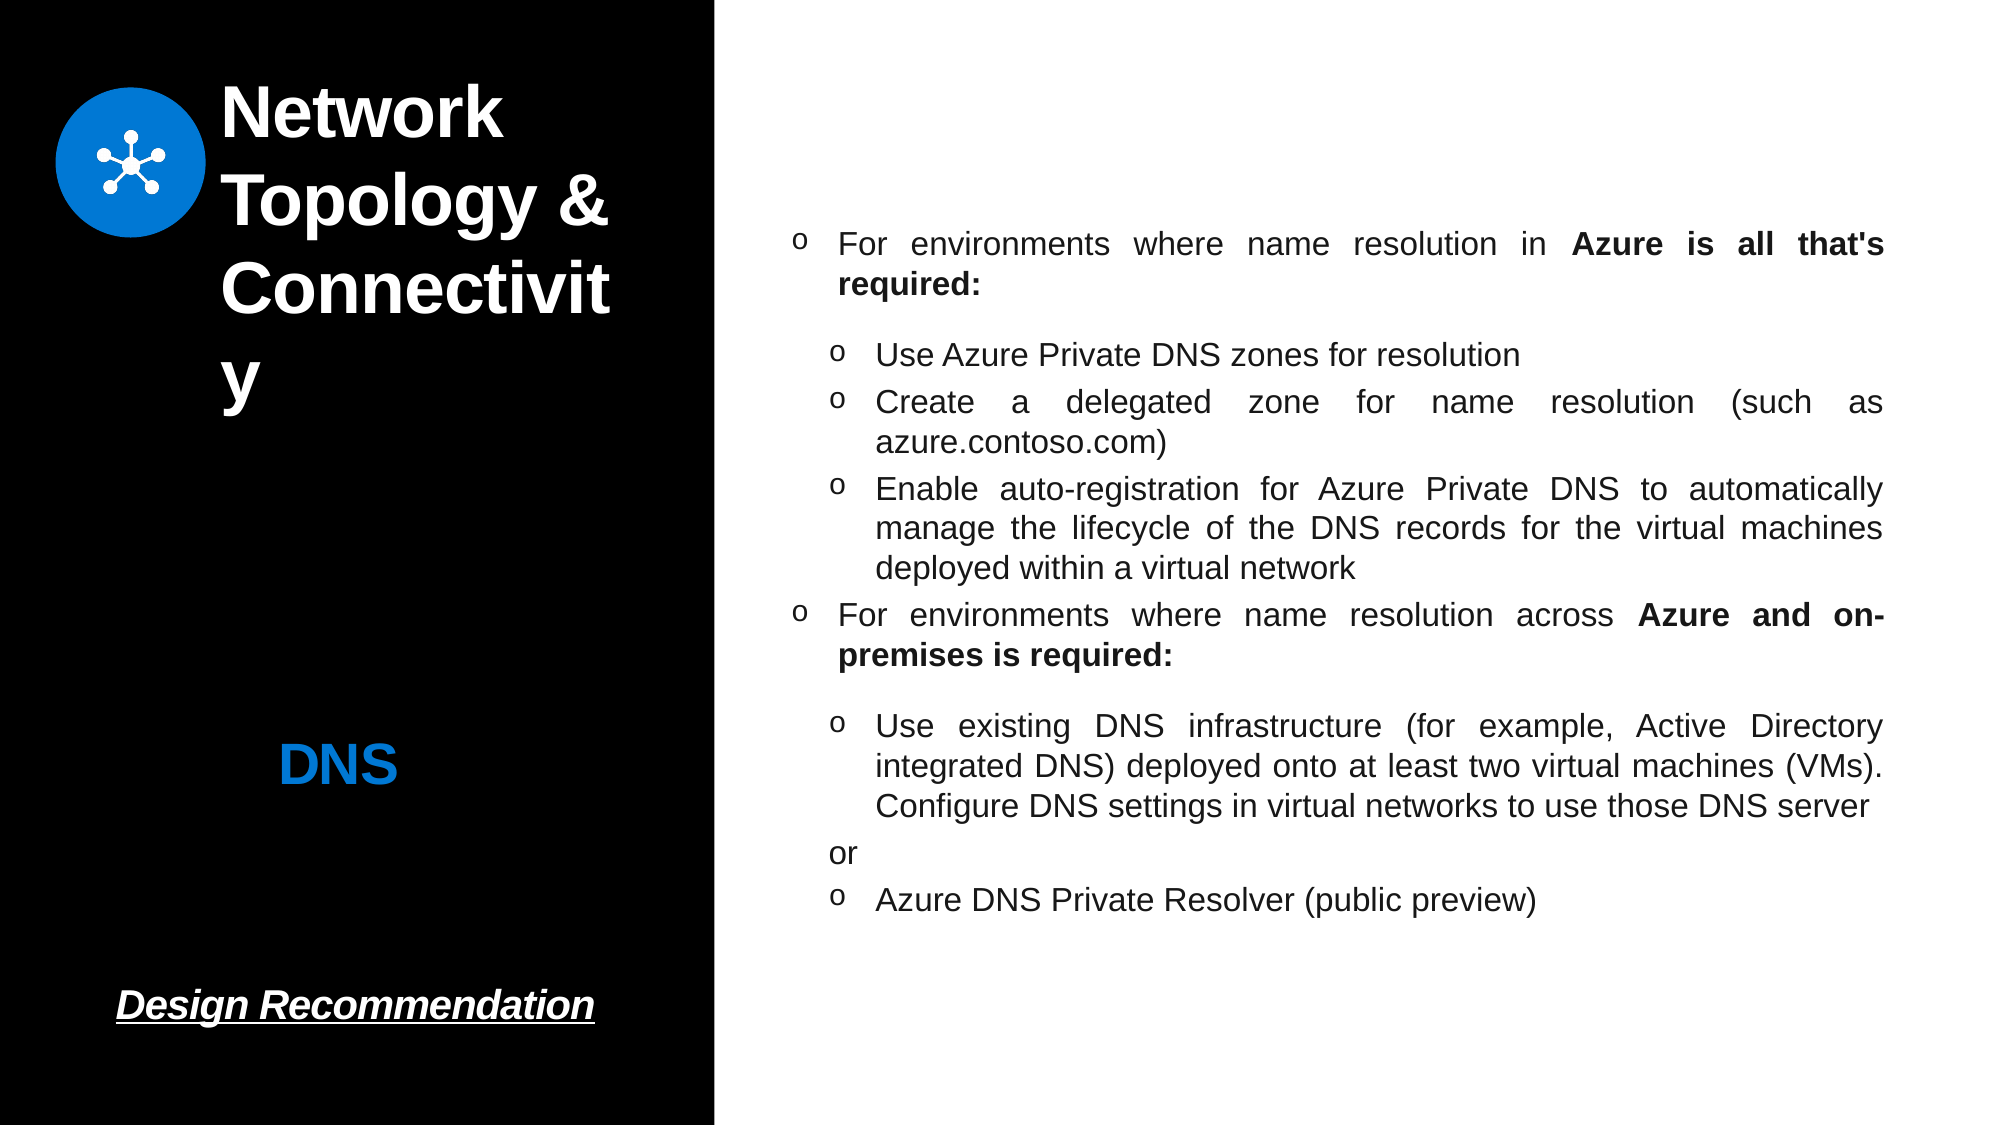

# Network Topology & Connectivity

For environments where name resolution in Azure is all that's required:
Use Azure Private DNS zones for resolution
Create a delegated zone for name resolution (such as azure.contoso.com)
Enable auto-registration for Azure Private DNS to automatically manage the lifecycle of the DNS records for the virtual machines deployed within a virtual network
For environments where name resolution across Azure and on-premises is required:
Use existing DNS infrastructure (for example, Active Directory integrated DNS) deployed onto at least two virtual machines (VMs). Configure DNS settings in virtual networks to use those DNS server
or
Azure DNS Private Resolver (public preview)

DNS
Design Recommendation